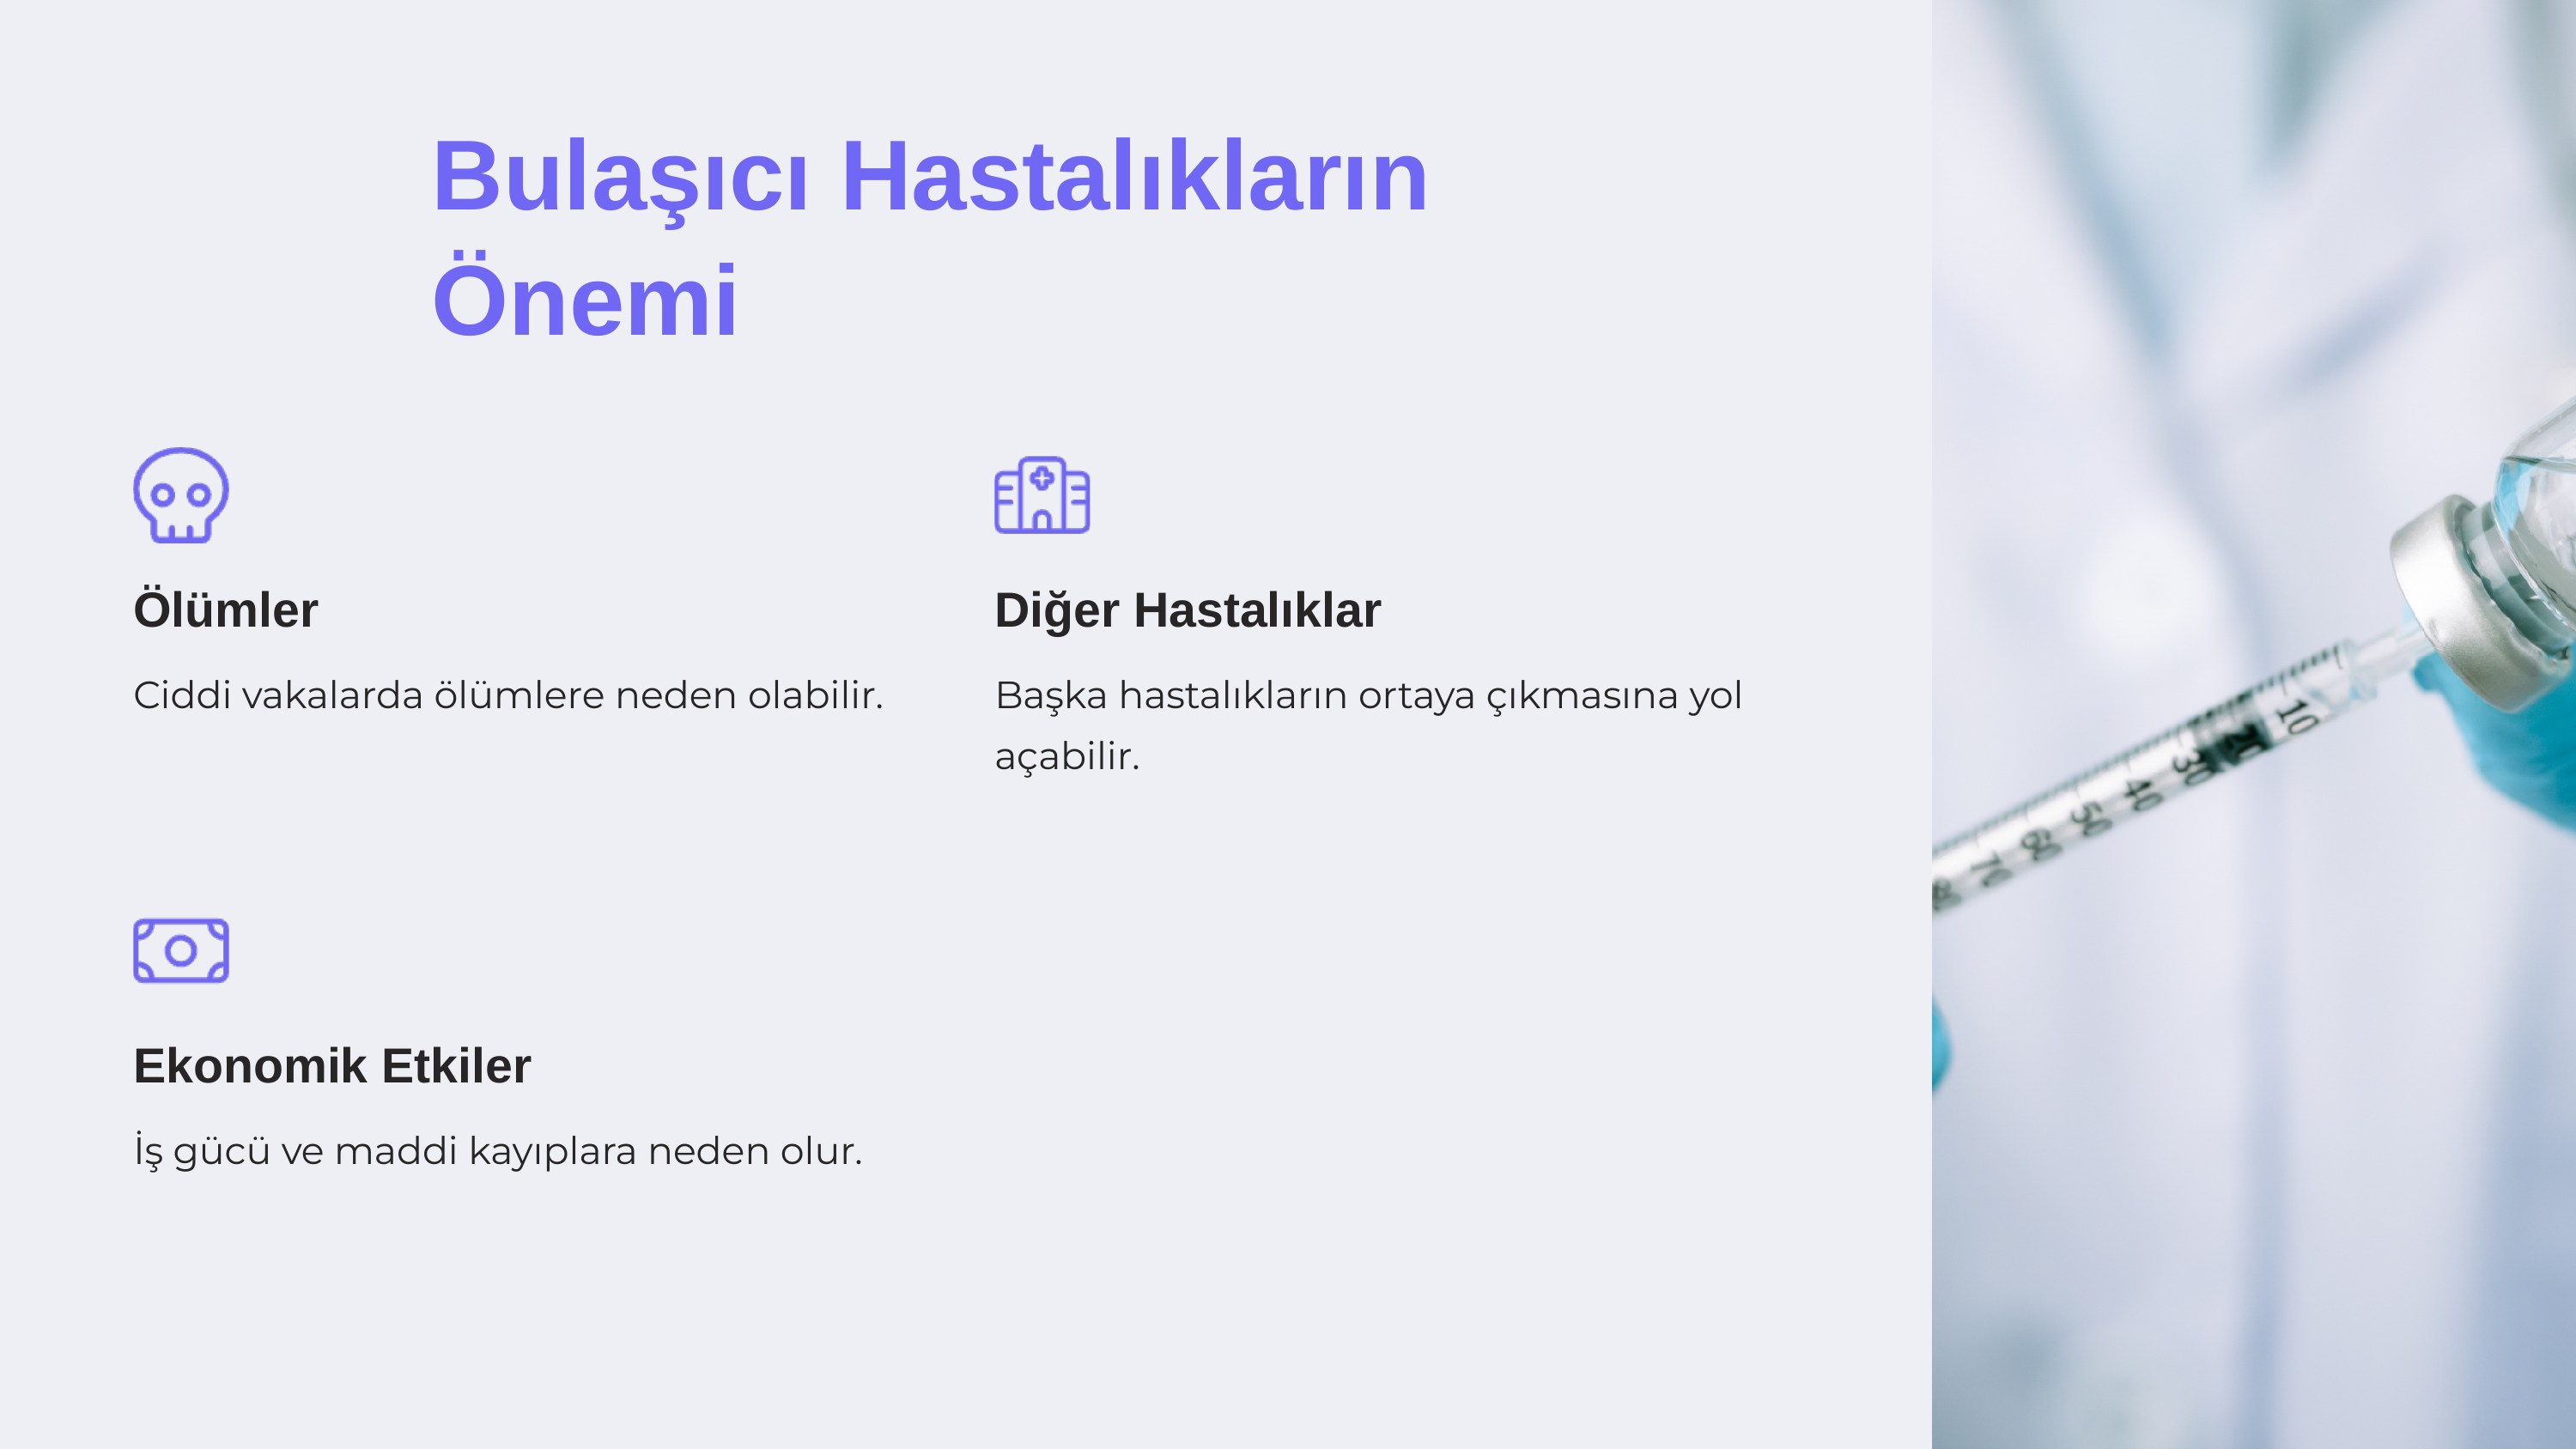

Bulaşıcı Hastalıkların Önemi

Ölümler
Diğer Hastalıklar
Ciddi vakalarda ölümlere neden olabilir.
Başka hastalıkların ortaya çıkmasına yol açabilir.

Ekonomik Etkiler
İş gücü ve maddi kayıplara neden olur.